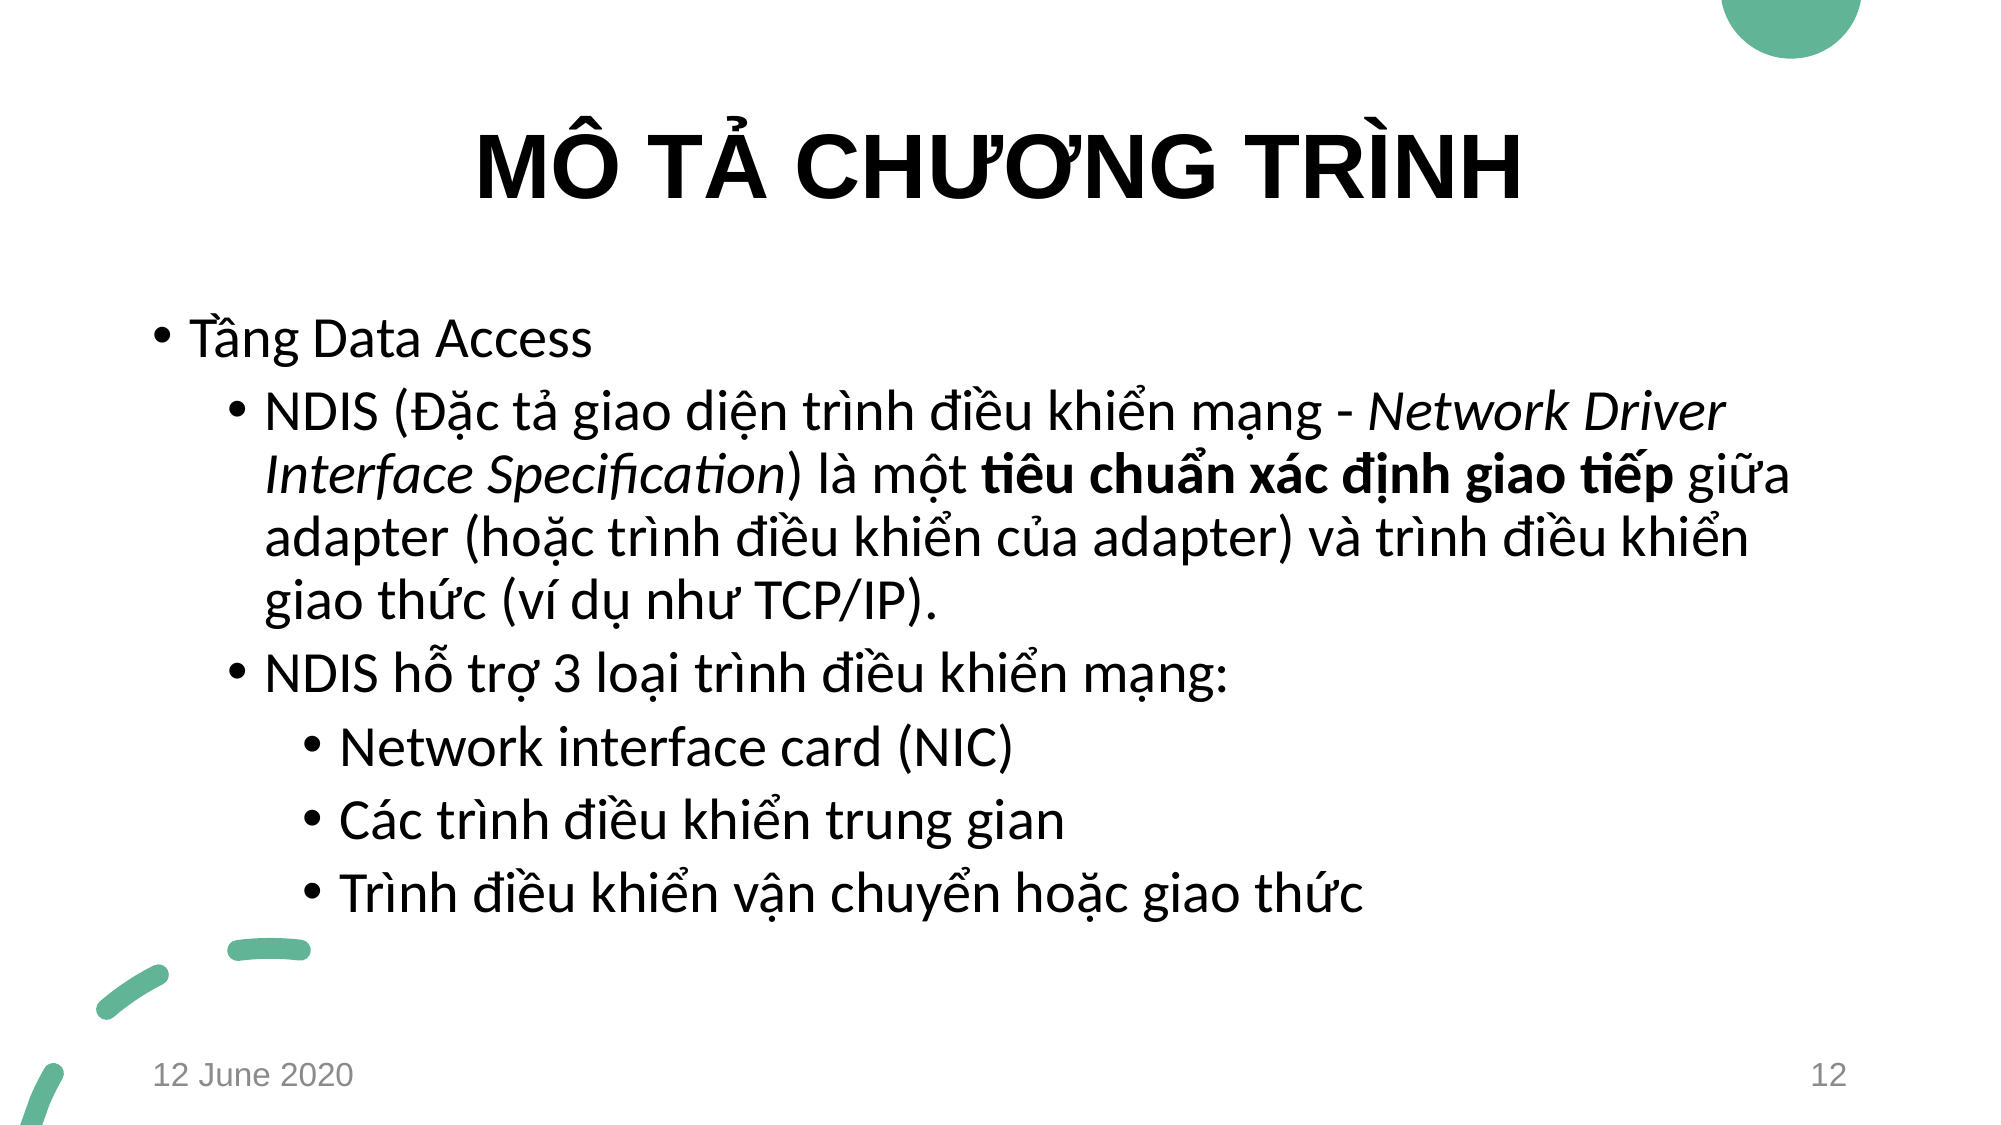

# MÔ TẢ CHƯƠNG TRÌNH
Tầng Data Access
NDIS (Đặc tả giao diện trình điều khiển mạng - Network Driver Interface Specification) là một tiêu chuẩn xác định giao tiếp giữa adapter (hoặc trình điều khiển của adapter) và trình điều khiển giao thức (ví dụ như TCP/IP).
NDIS hỗ trợ 3 loại trình điều khiển mạng:
Network interface card (NIC)
Các trình điều khiển trung gian
Trình điều khiển vận chuyển hoặc giao thức
12 June 2020
12